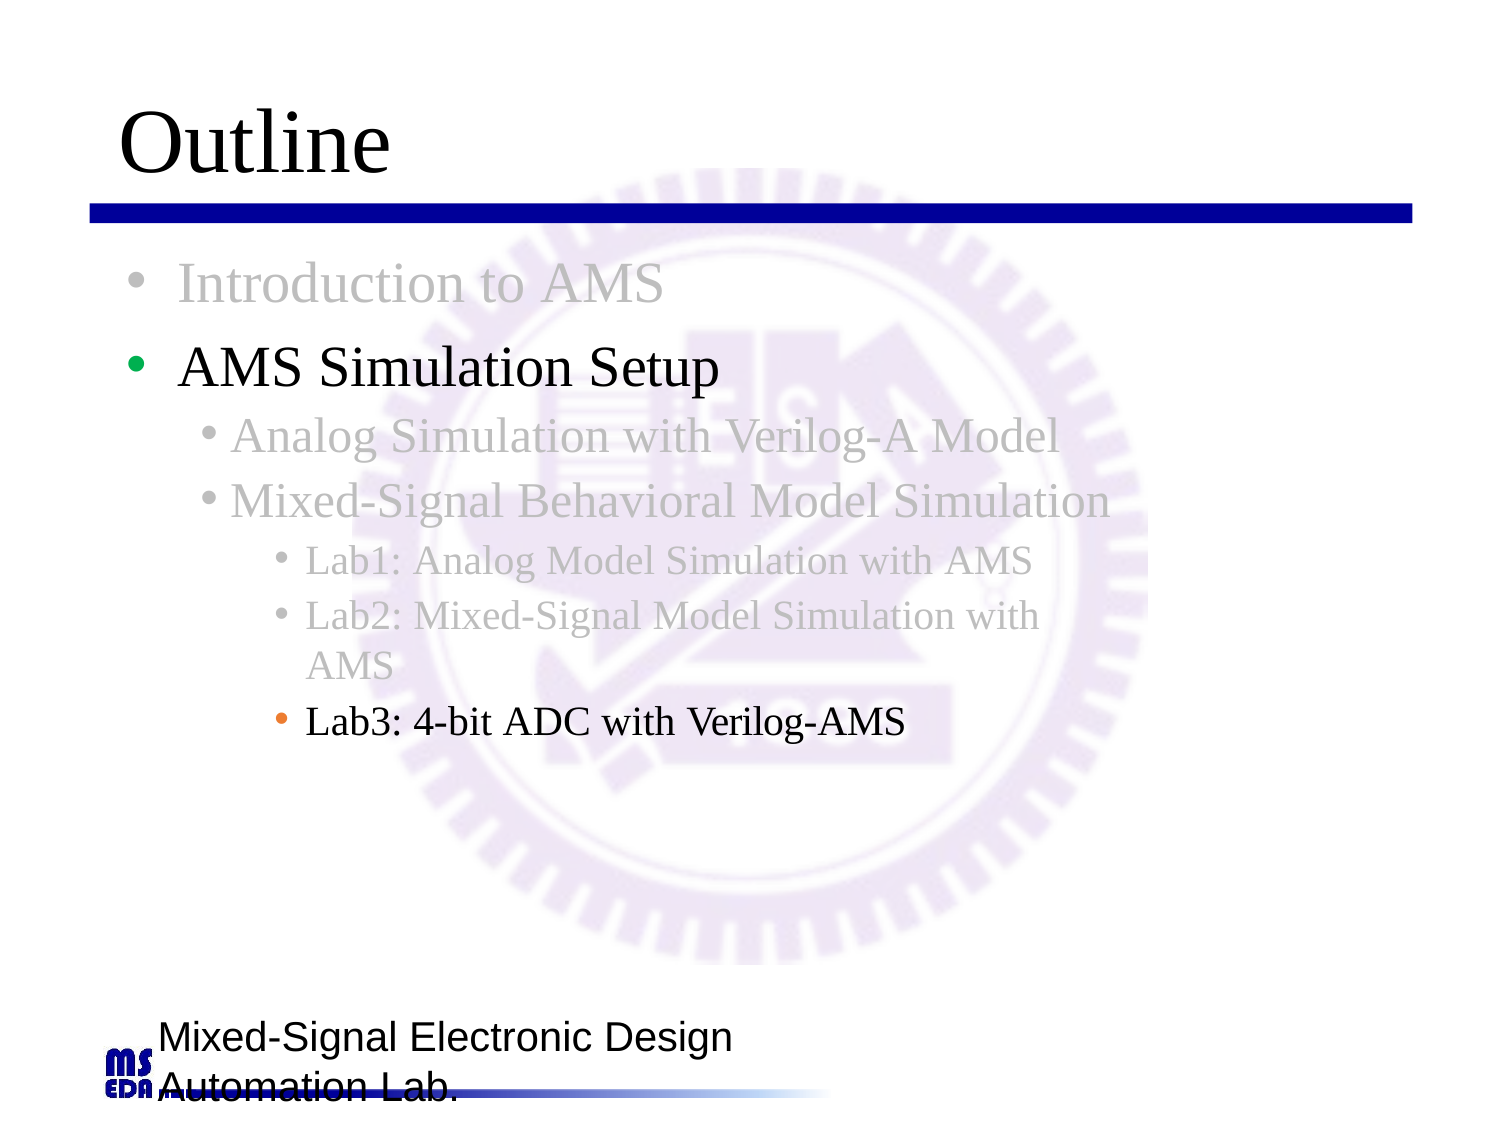

# Outline
Introduction to AMS
AMS Simulation Setup
Analog Simulation with Verilog-A Model
Mixed-Signal Behavioral Model Simulation
Lab1: Analog Model Simulation with AMS
Lab2: Mixed-Signal Model Simulation with AMS
Lab3: 4-bit ADC with Verilog-AMS
Mixed-Signal Electronic Design
Automation Lab.